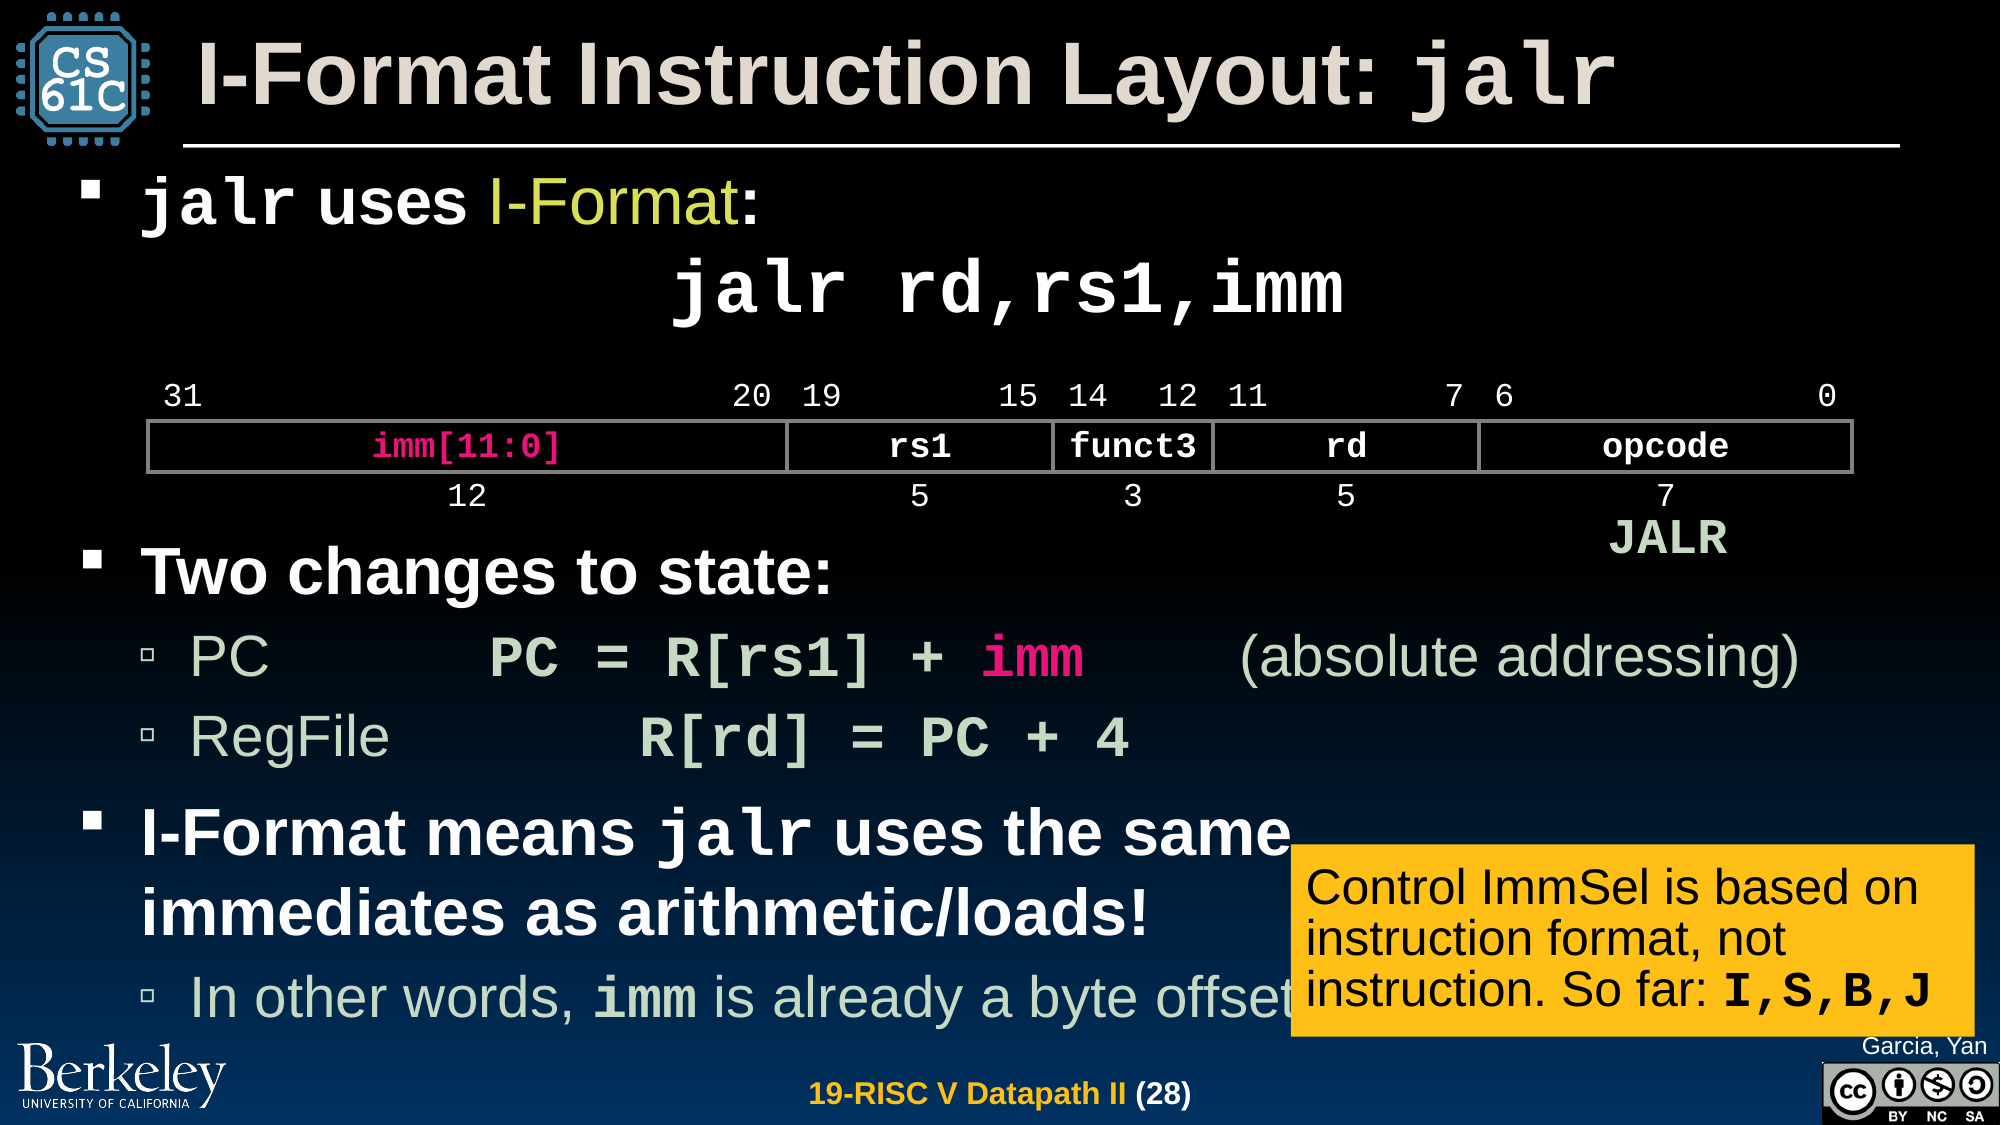

# I-Format Instruction Layout: jalr
jalr uses I-Format:
jalr rd,rs1,imm
| 31 |  |  |  |  |  |  | 20 | 19 |  | 15 | 14 | 12 | 11 |  | 7 | 6 |  |  |  | 0 |
| --- | --- | --- | --- | --- | --- | --- | --- | --- | --- | --- | --- | --- | --- | --- | --- | --- | --- | --- | --- | --- |
| imm[11:0] |  |  |  |  | rs2 |  |  | rs1 |  |  | funct3 |  | rd |  |  | opcode |  |  |  |  |
| 12 |  |  |  |  |  |  |  | 5 |  |  | 3 |  | 5 |  |  | 7 |  |  |  |  |
JALR
Two changes to state:
PC		PC = R[rs1] + imm 	(absolute addressing)
RegFile		R[rd] = PC + 4
I-Format means jalr uses the same
immediates as arithmetic/loads!
In other words, imm is already a byte offset.
Control ImmSel is based on instruction format, not instruction. So far: I,S,B,J